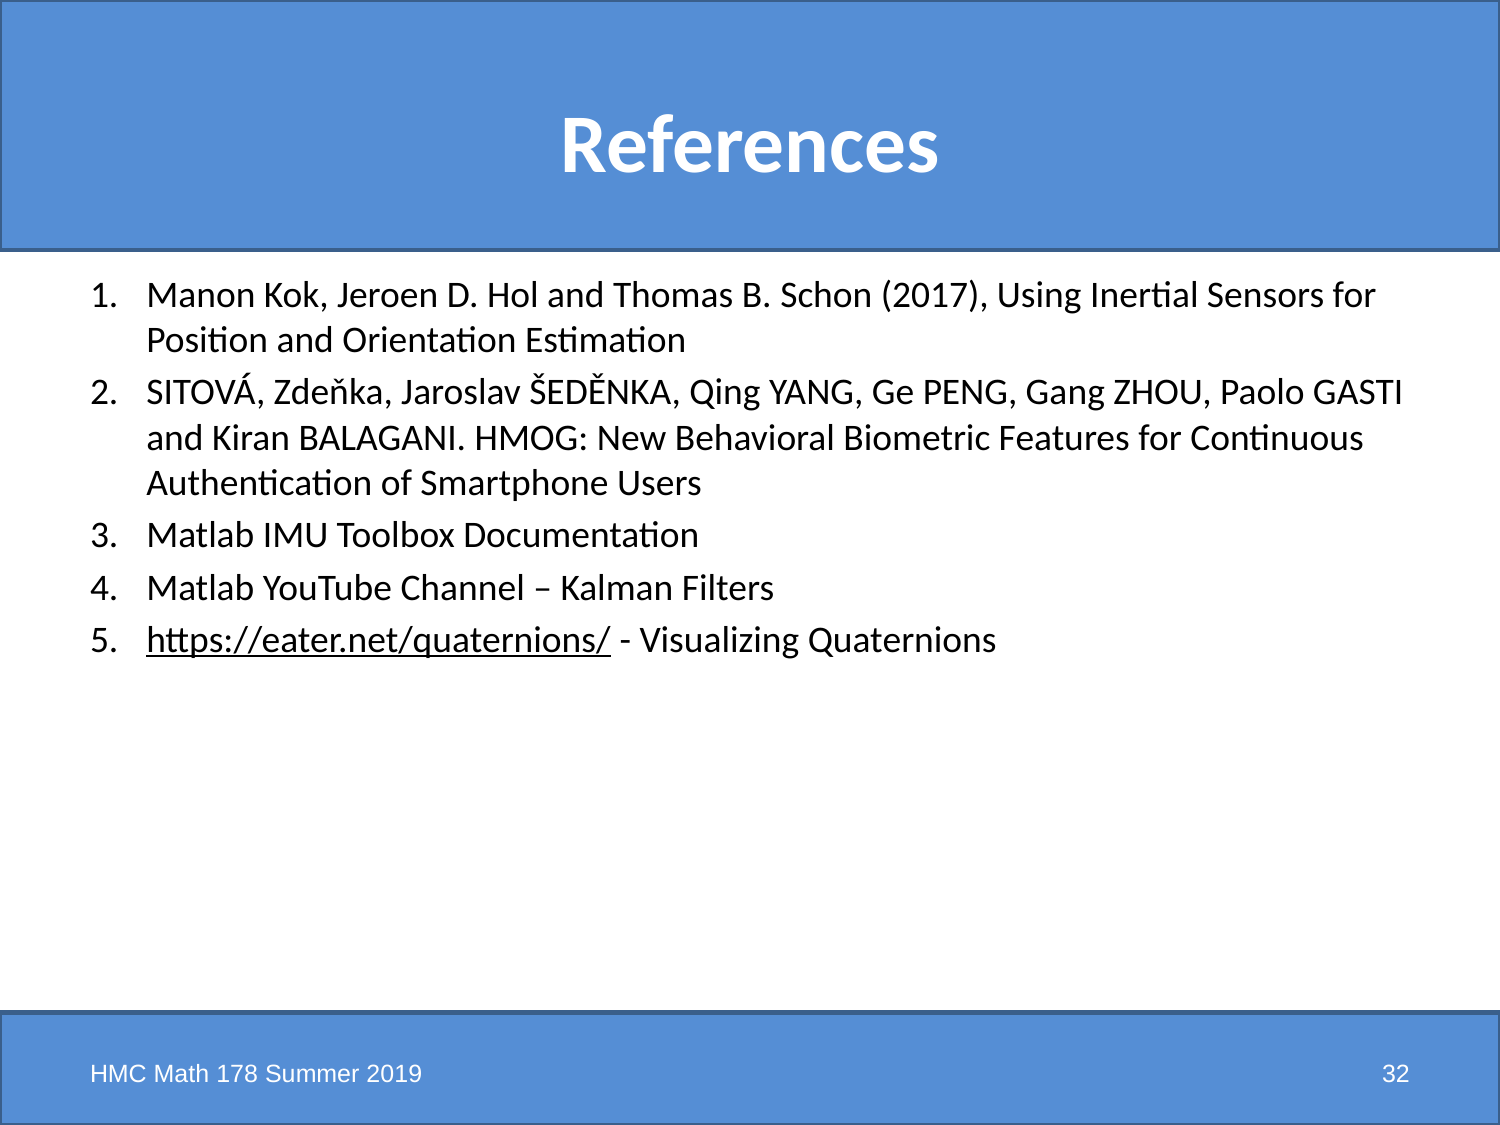

# References
Manon Kok, Jeroen D. Hol and Thomas B. Schon (2017), Using Inertial Sensors for Position and Orientation Estimation
SITOVÁ, Zdeňka, Jaroslav ŠEDĚNKA, Qing YANG, Ge PENG, Gang ZHOU, Paolo GASTI and Kiran BALAGANI. HMOG: New Behavioral Biometric Features for Continuous Authentication of Smartphone Users
Matlab IMU Toolbox Documentation
Matlab YouTube Channel – Kalman Filters
https://eater.net/quaternions/ - Visualizing Quaternions
HMC Math 178 Summer 2019
32